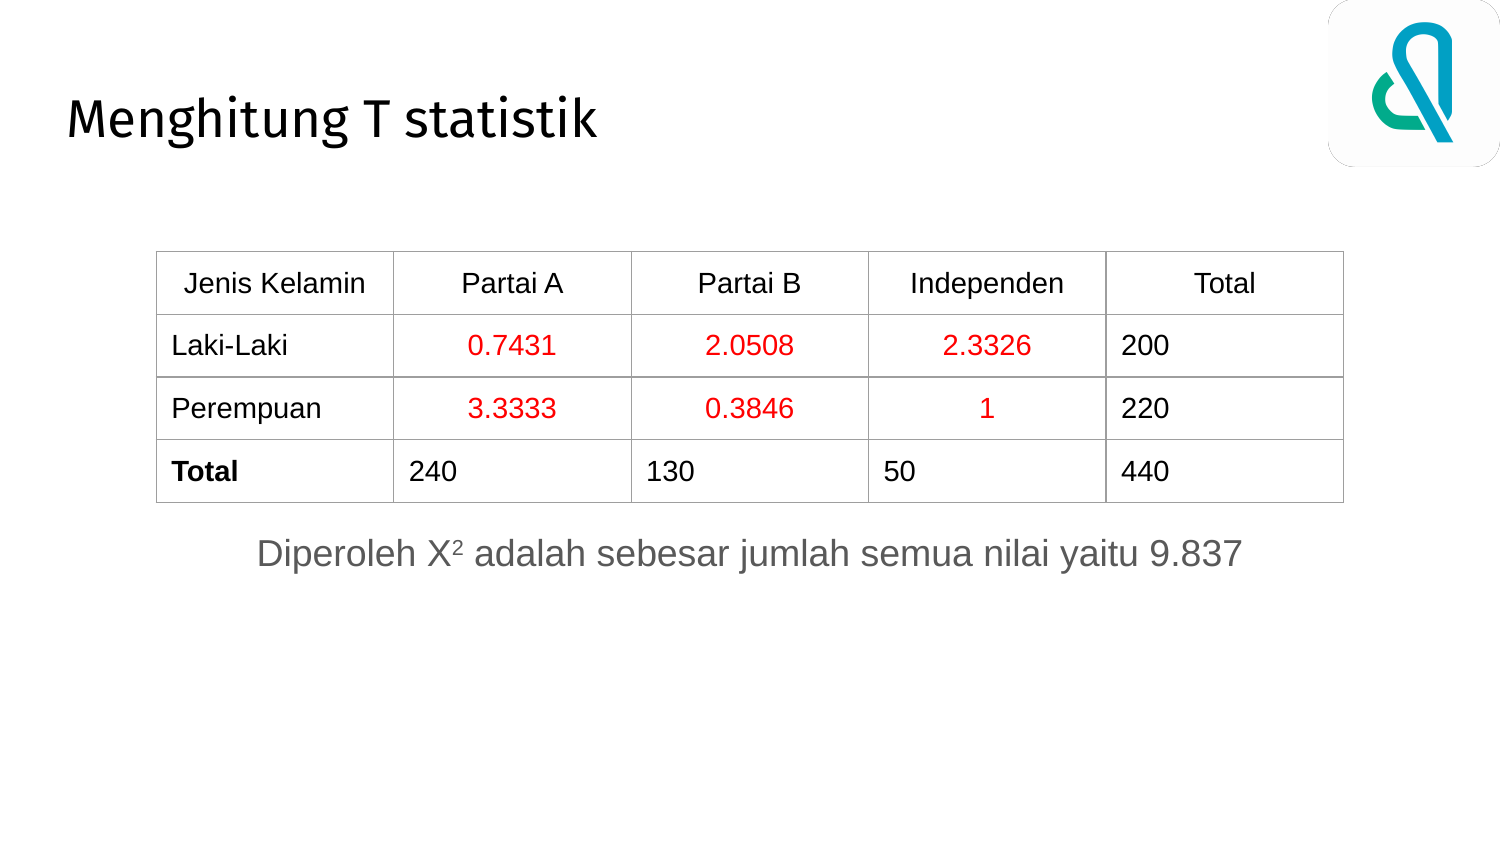

# Menghitung T statistik
| Jenis Kelamin | Partai A | Partai B | Independen | Total |
| --- | --- | --- | --- | --- |
| Laki-Laki | 0.7431 | 2.0508 | 2.3326 | 200 |
| Perempuan | 3.3333 | 0.3846 | 1 | 220 |
| Total | 240 | 130 | 50 | 440 |
Diperoleh X2 adalah sebesar jumlah semua nilai yaitu 9.837